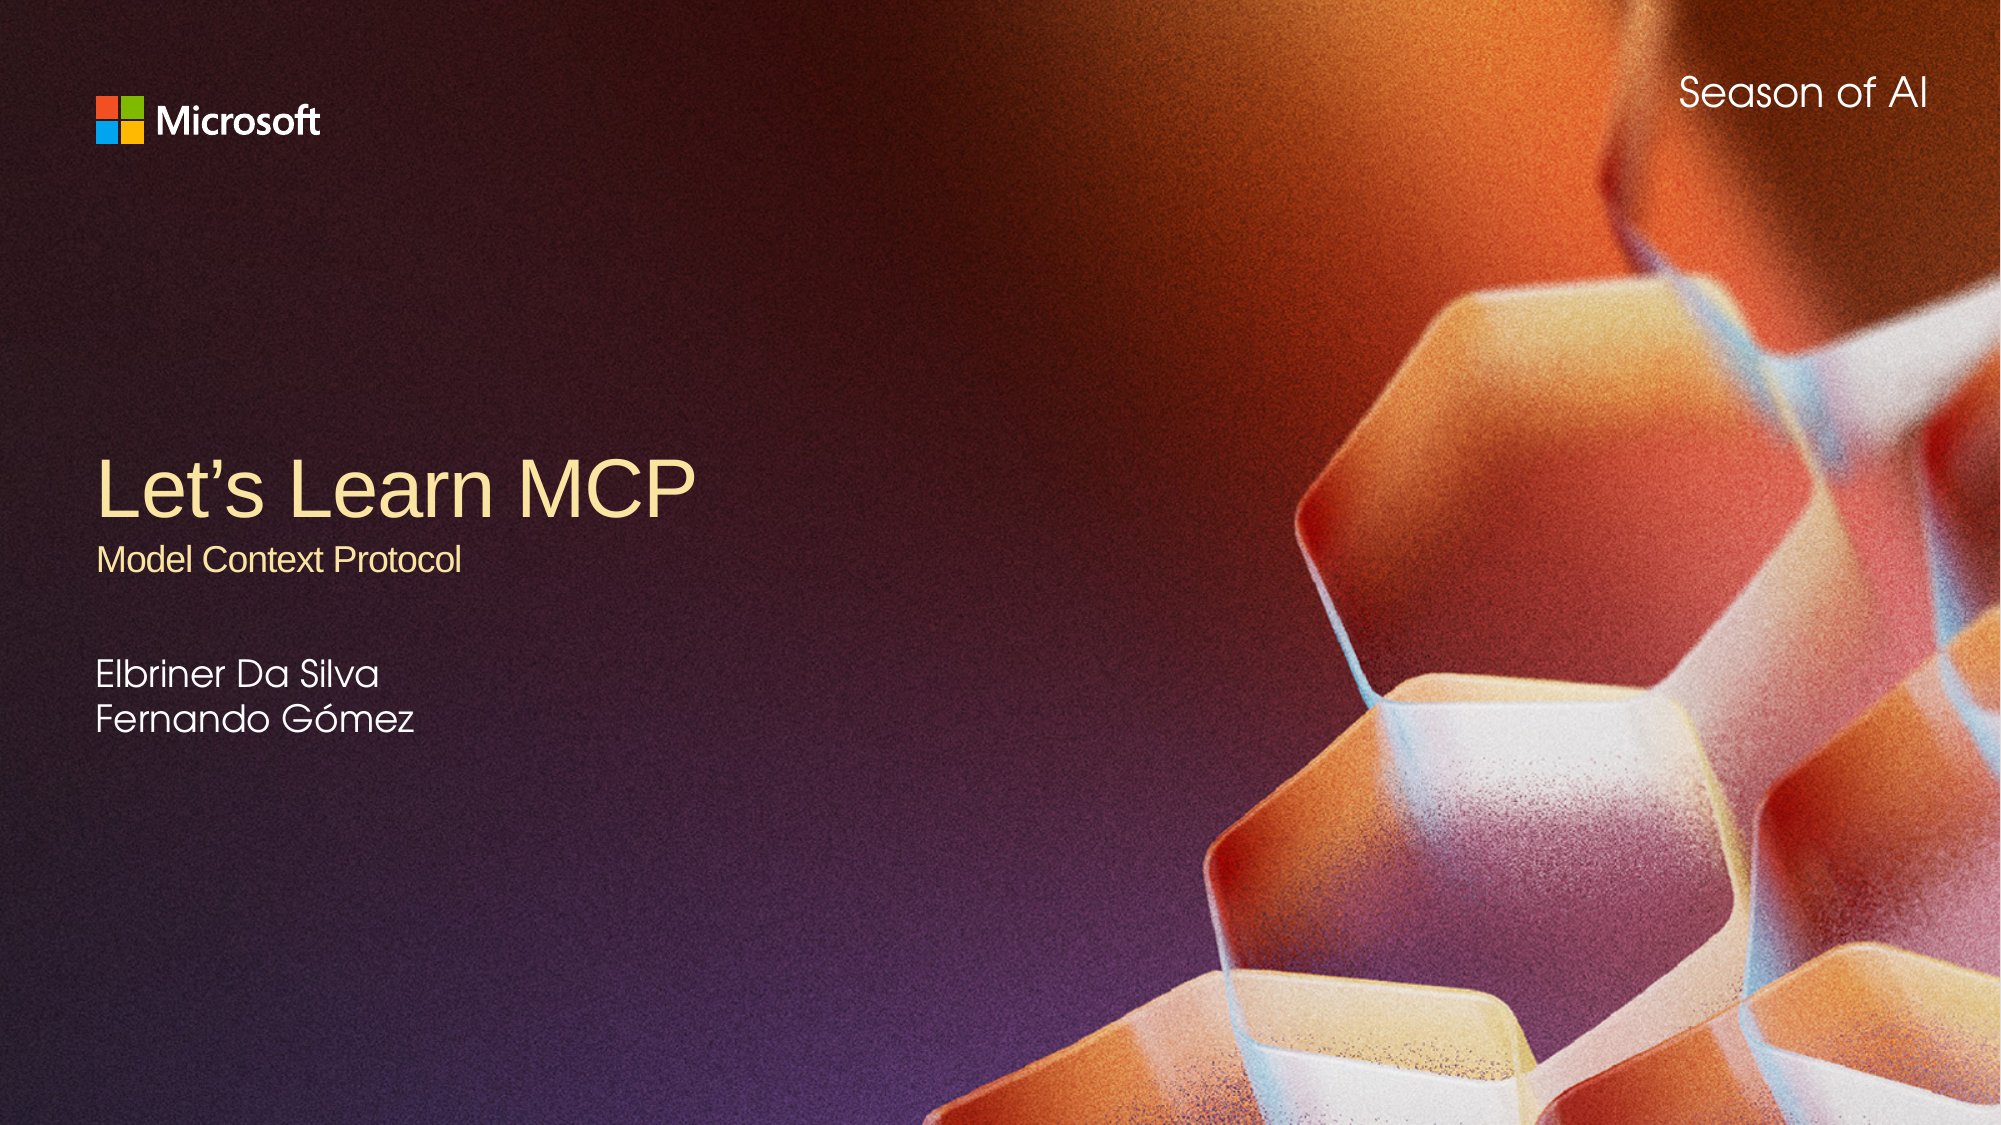

Season of AI
# Let’s Learn MCP Model Context Protocol
Elbriner Da Silva
Fernando Gómez